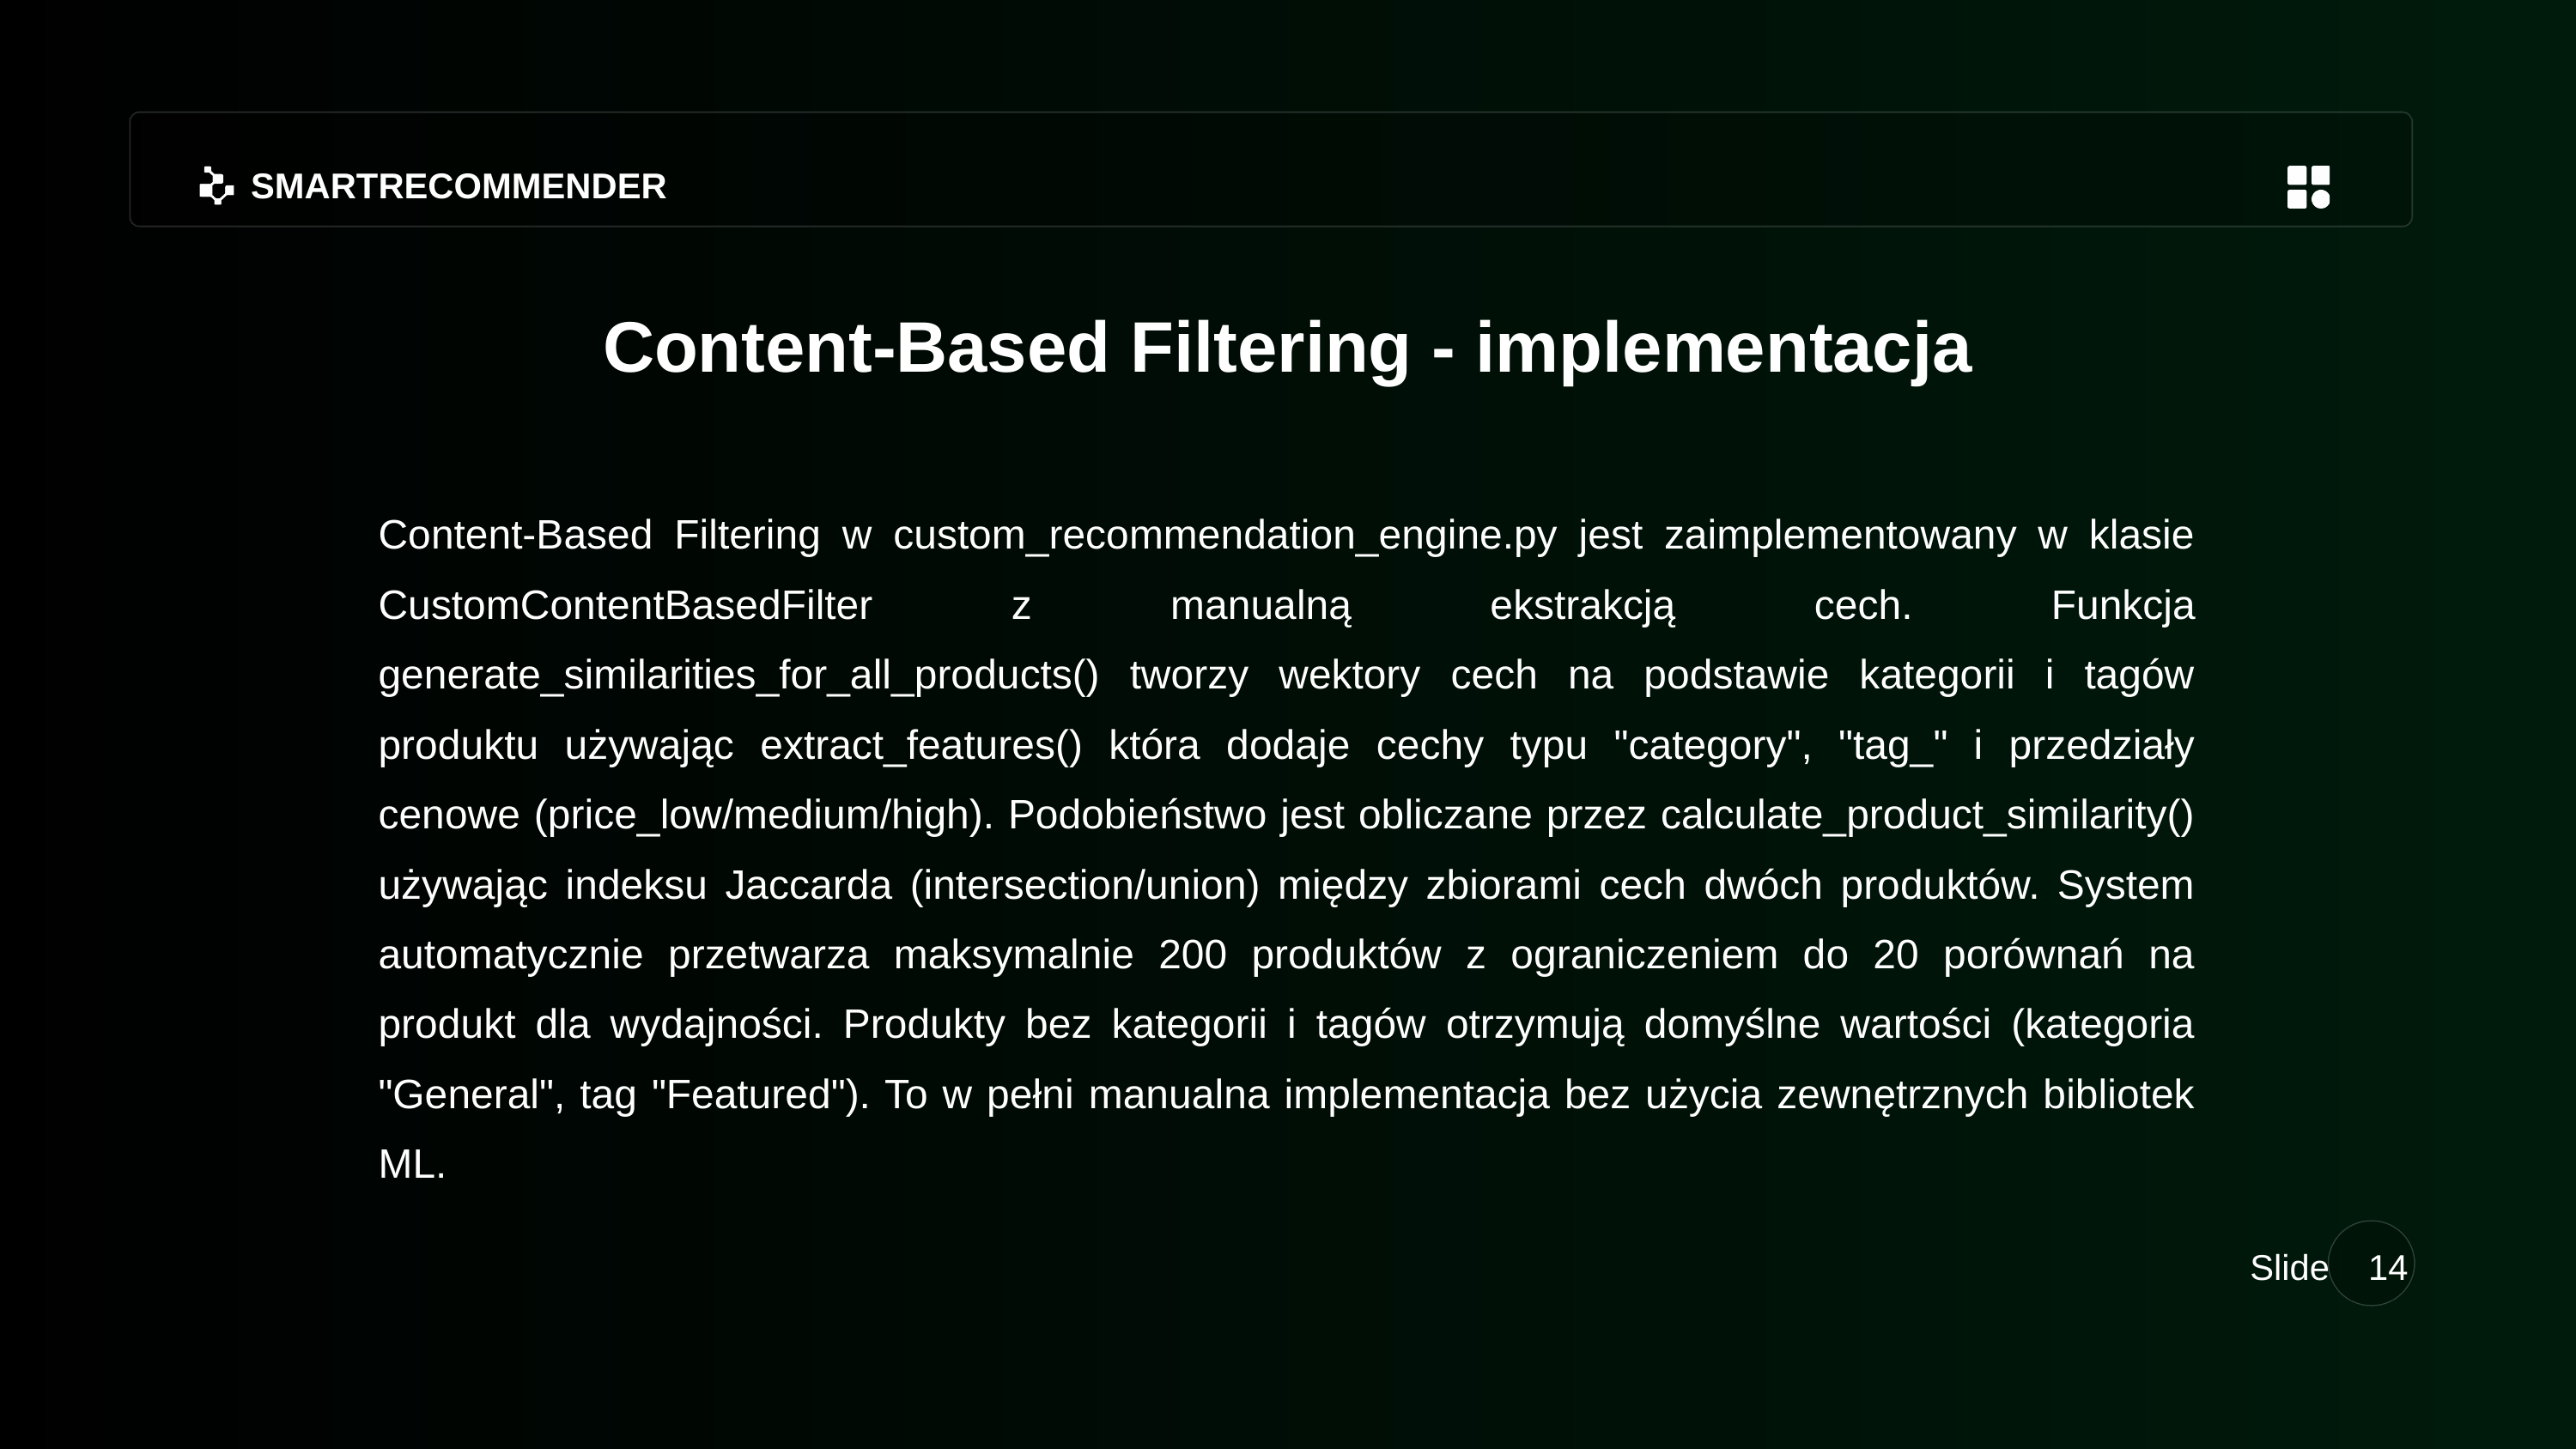

SMARTRECOMMENDER
Content-Based Filtering - implementacja
Content-Based Filtering w custom_recommendation_engine.py jest zaimplementowany w klasie CustomContentBasedFilter z manualną ekstrakcją cech. Funkcja generate_similarities_for_all_products() tworzy wektory cech na podstawie kategorii i tagów produktu używając extract_features() która dodaje cechy typu "category", "tag_" i przedziały cenowe (price_low/medium/high). Podobieństwo jest obliczane przez calculate_product_similarity() używając indeksu Jaccarda (intersection/union) między zbiorami cech dwóch produktów. System automatycznie przetwarza maksymalnie 200 produktów z ograniczeniem do 20 porównań na produkt dla wydajności. Produkty bez kategorii i tagów otrzymują domyślne wartości (kategoria "General", tag "Featured"). To w pełni manualna implementacja bez użycia zewnętrznych bibliotek ML.

Slide
14